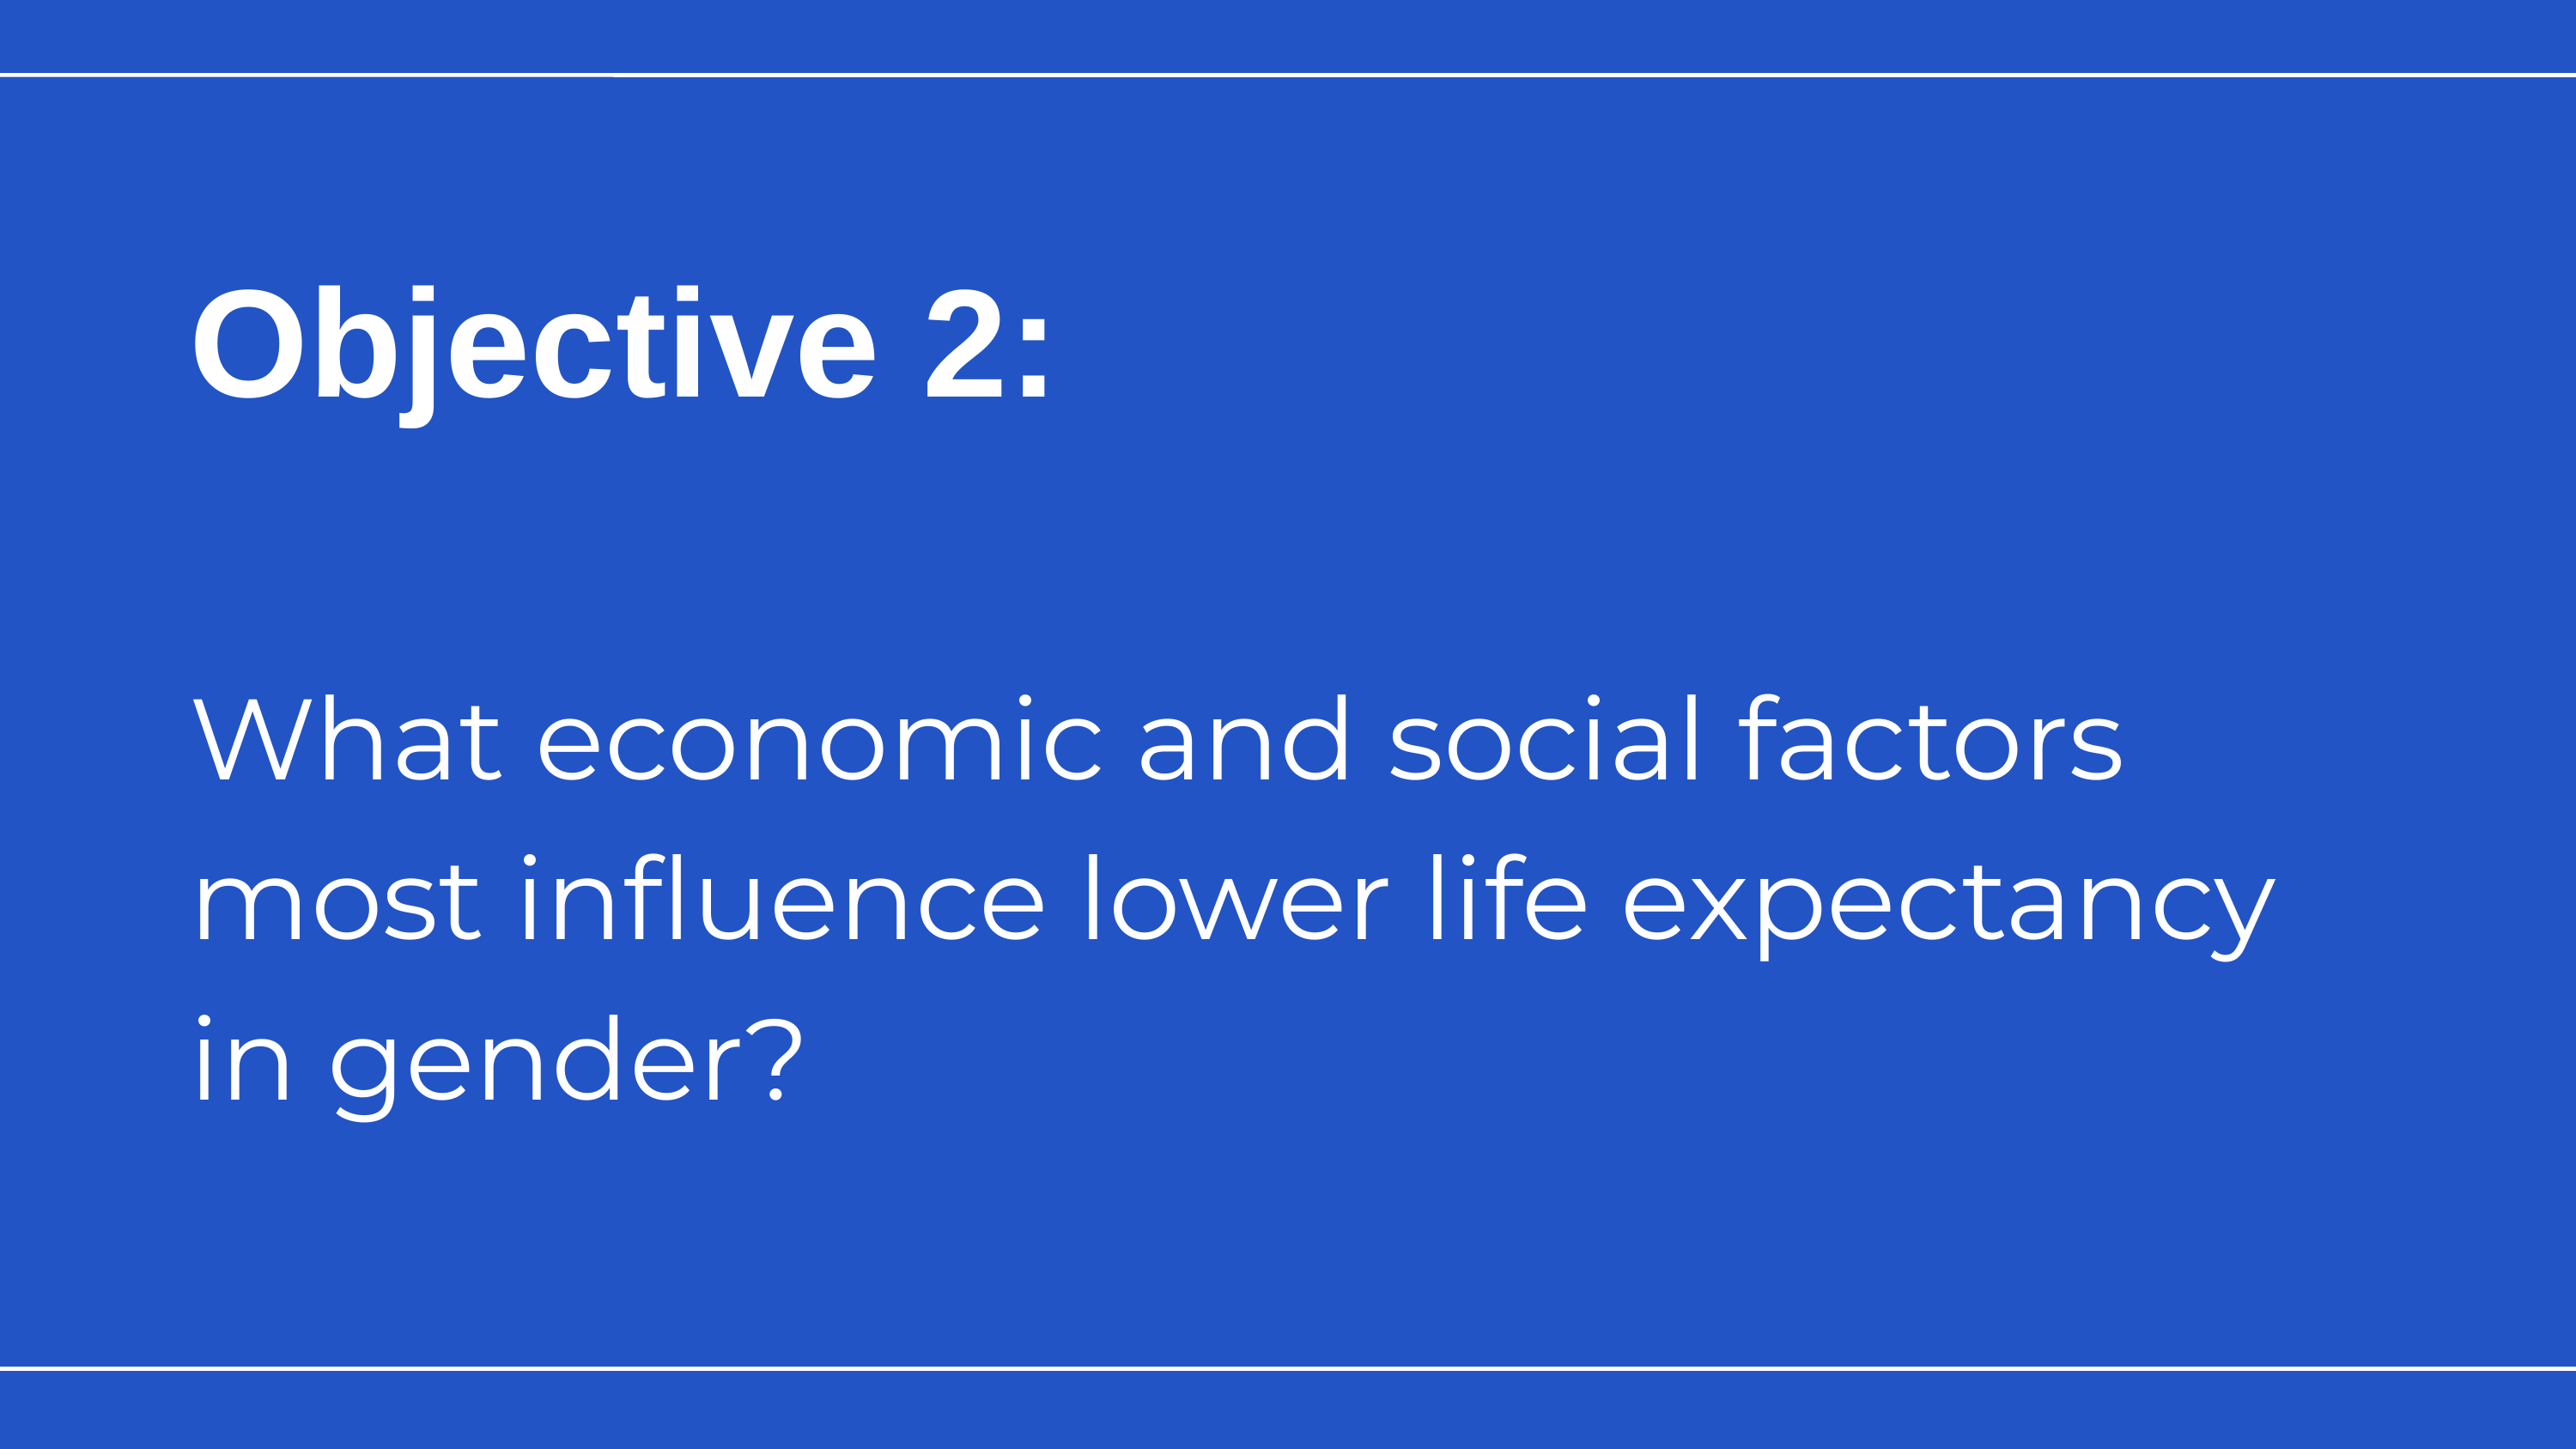

Objective 2:

What economic and social factors most influence lower life expectancy in gender?